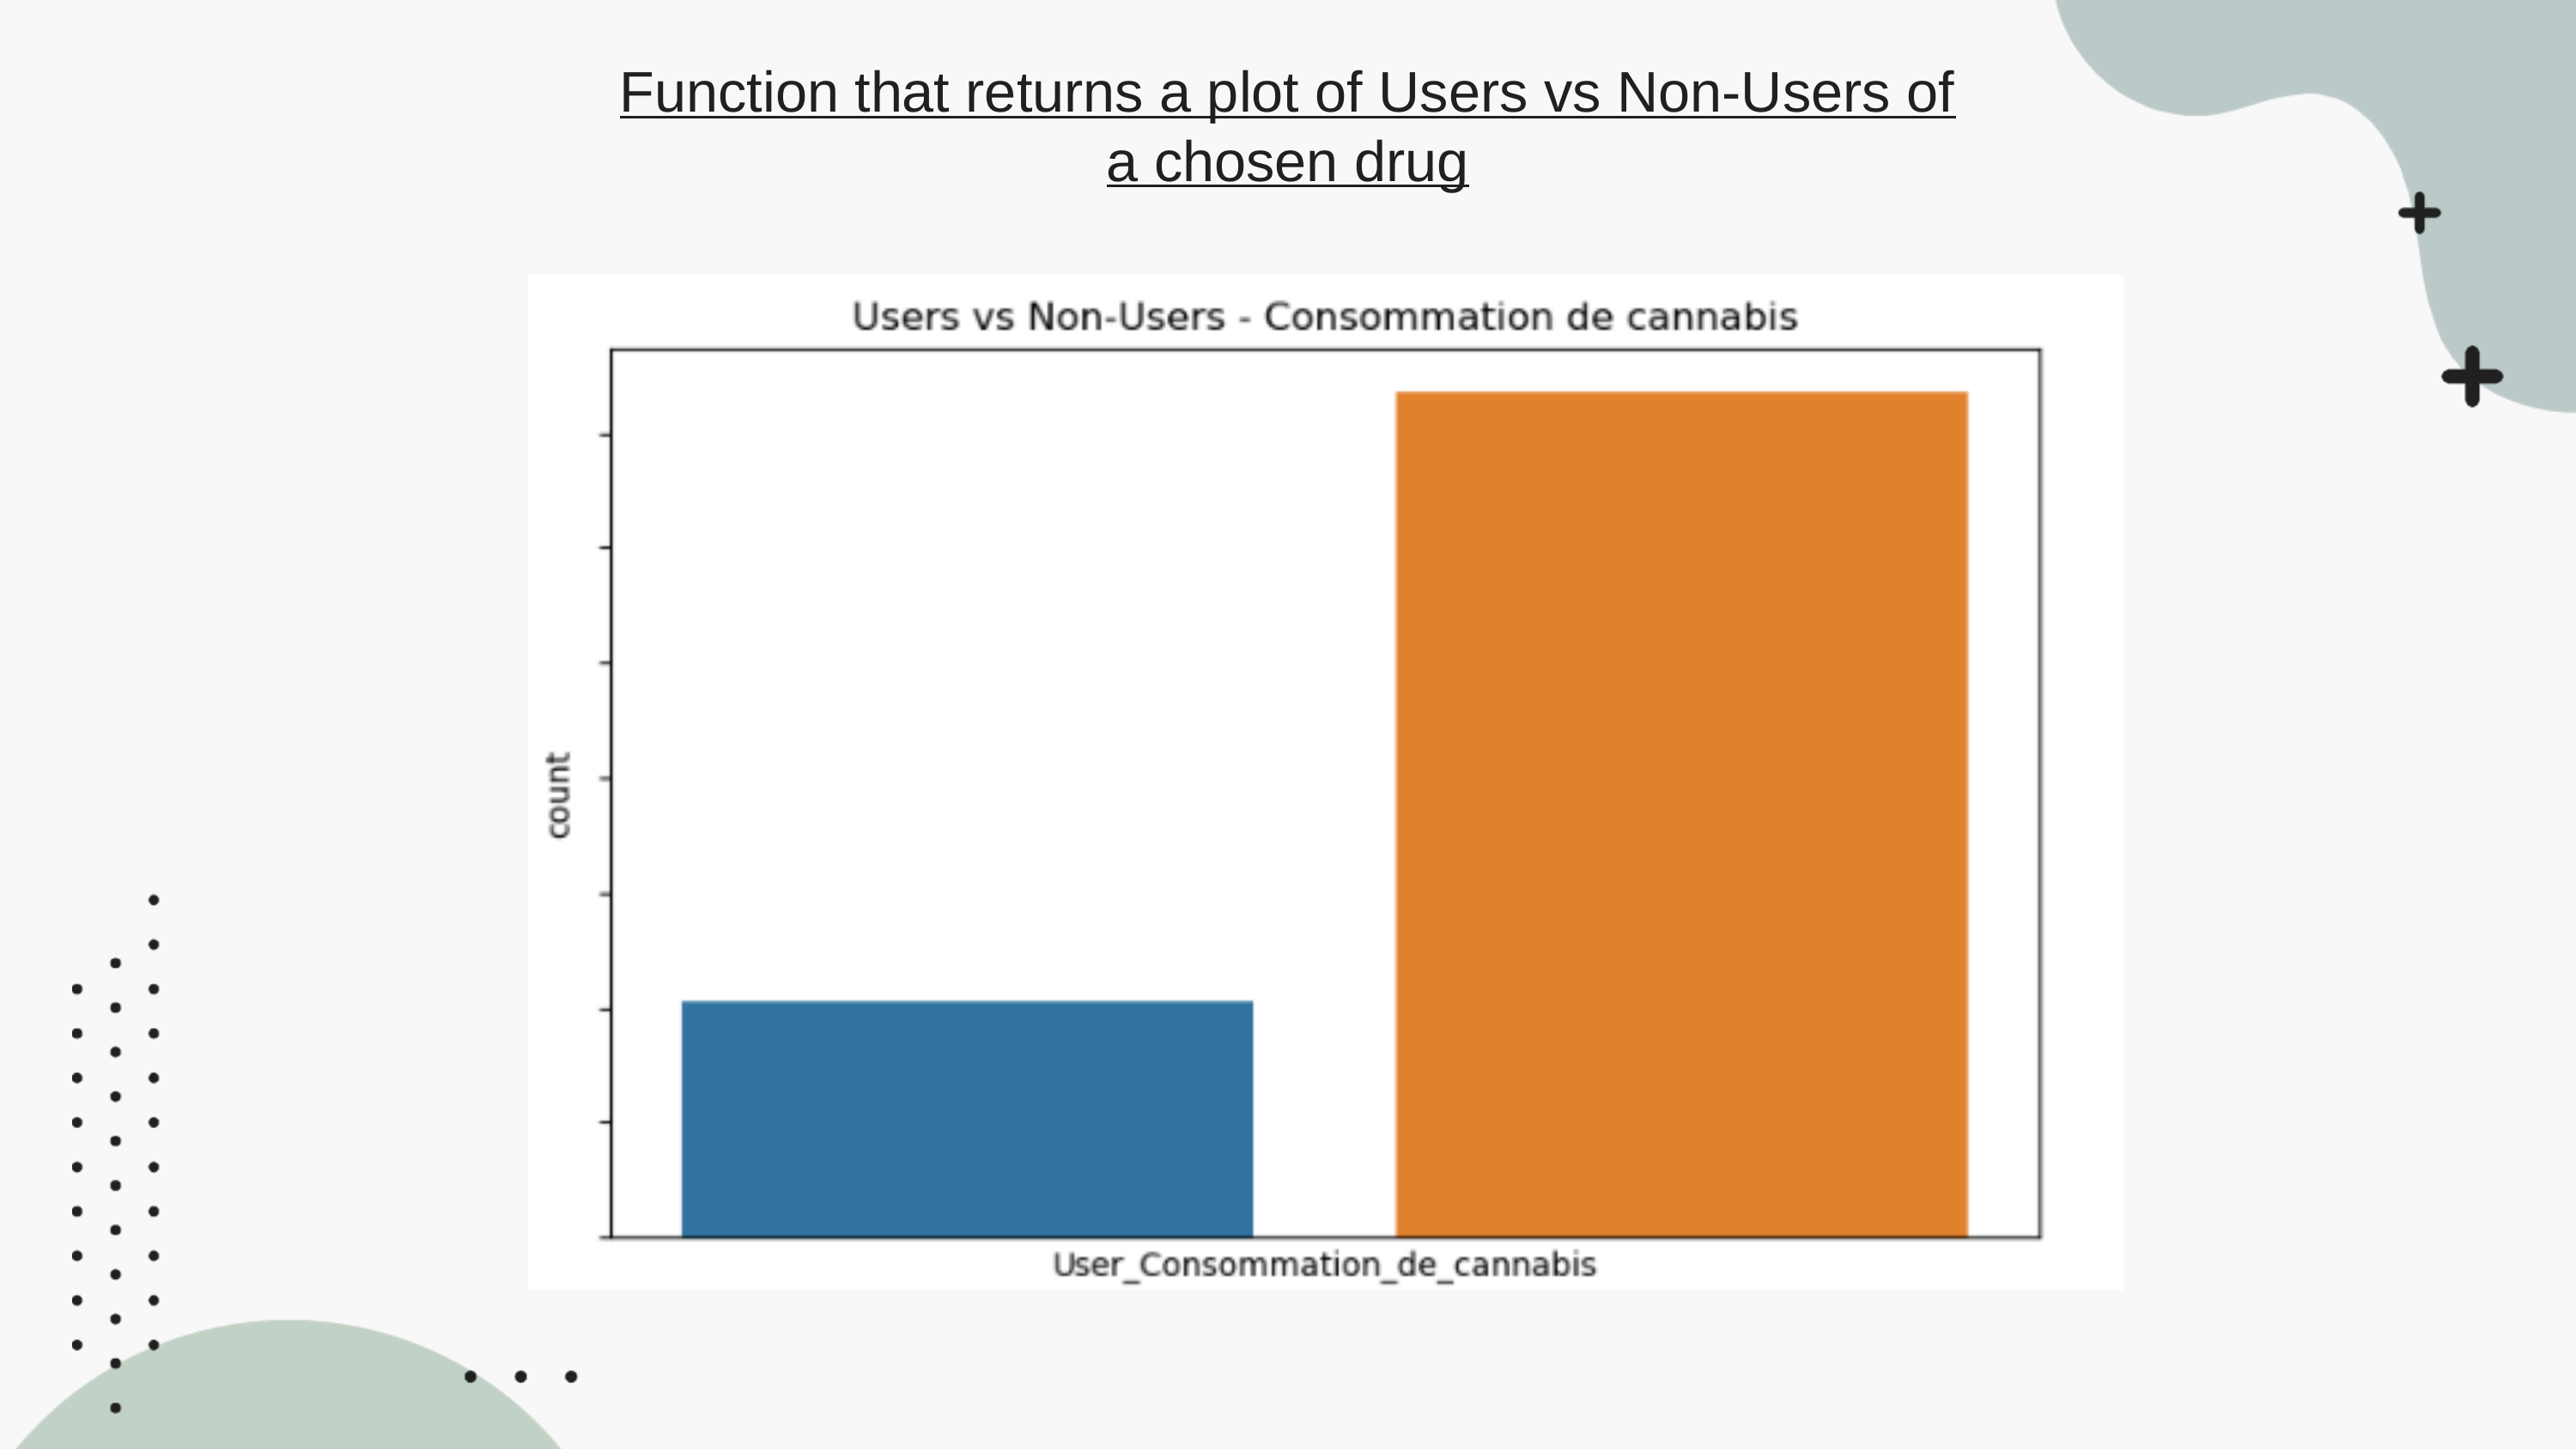

Function that returns a plot of Users vs Non-Users of a chosen drug